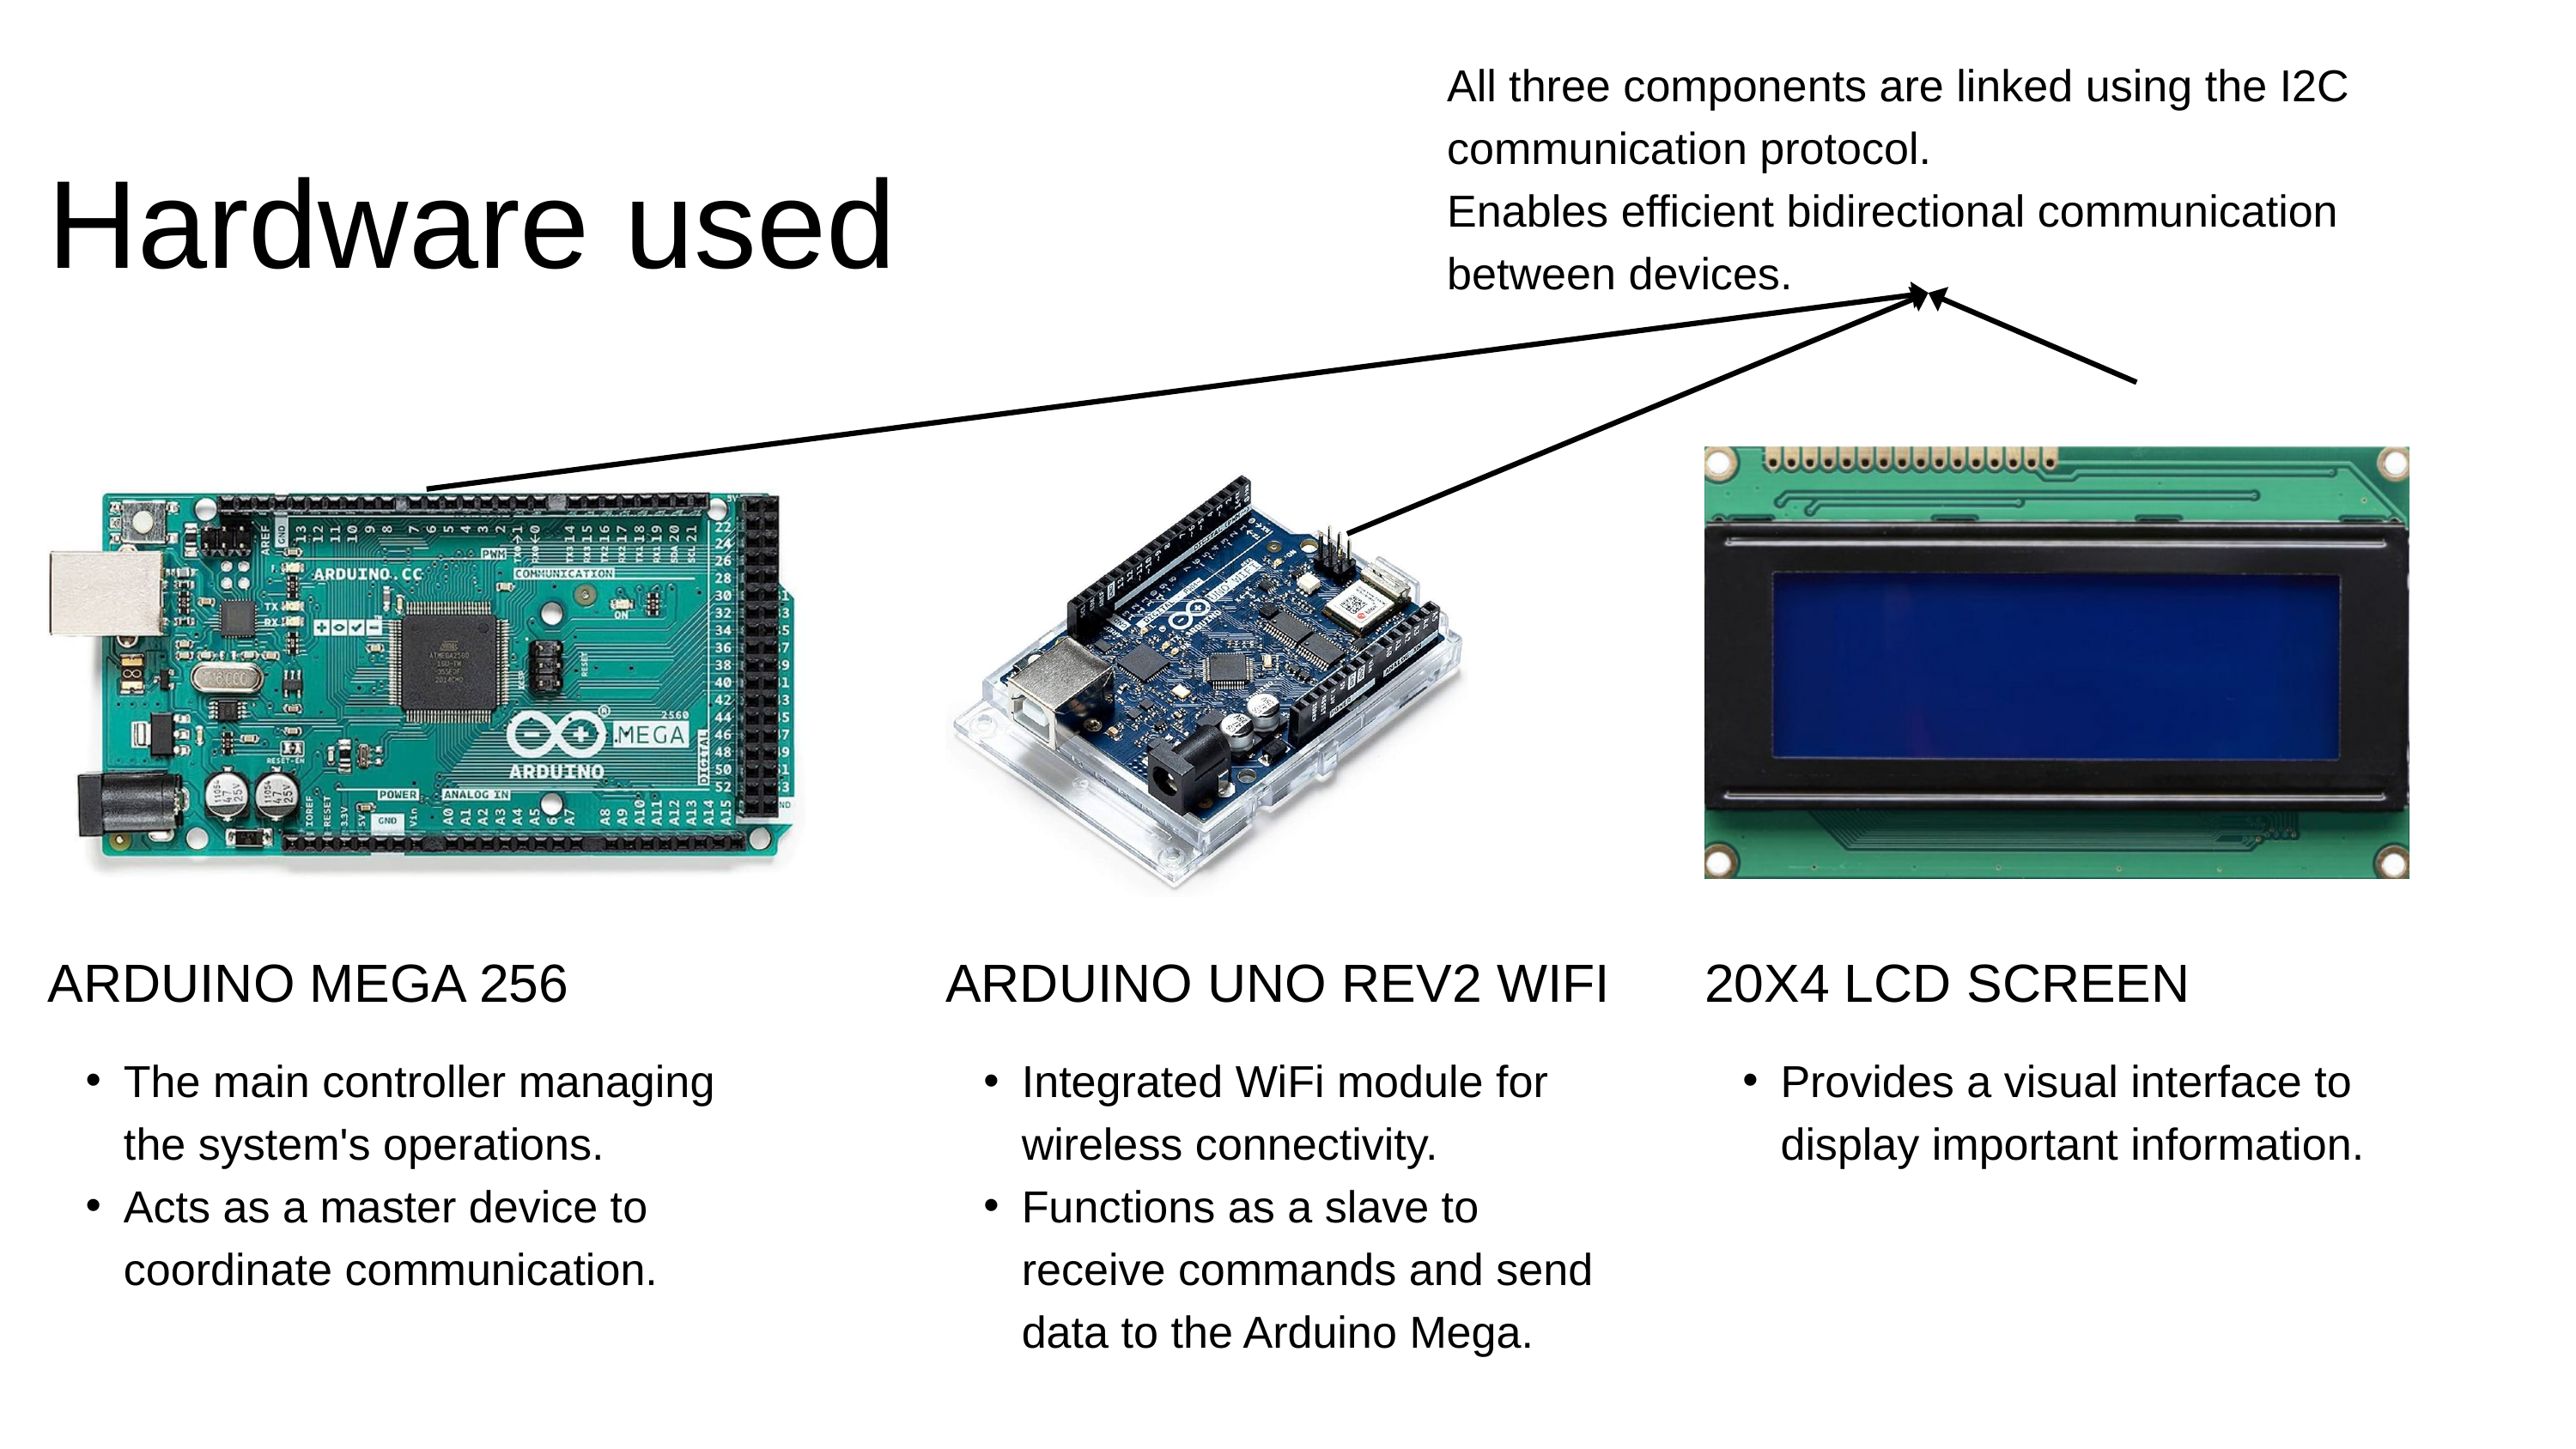

All three components are linked using the I2C communication protocol.
Enables efficient bidirectional communication between devices.
Hardware used

ARDUINO MEGA 256
ARDUINO UNO REV2 WIFI
20X4 LCD SCREEN
The main controller managing the system's operations.
Acts as a master device to coordinate communication.

Integrated WiFi module for wireless connectivity.
Functions as a slave to receive commands and send data to the Arduino Mega.

Provides a visual interface to display important information.